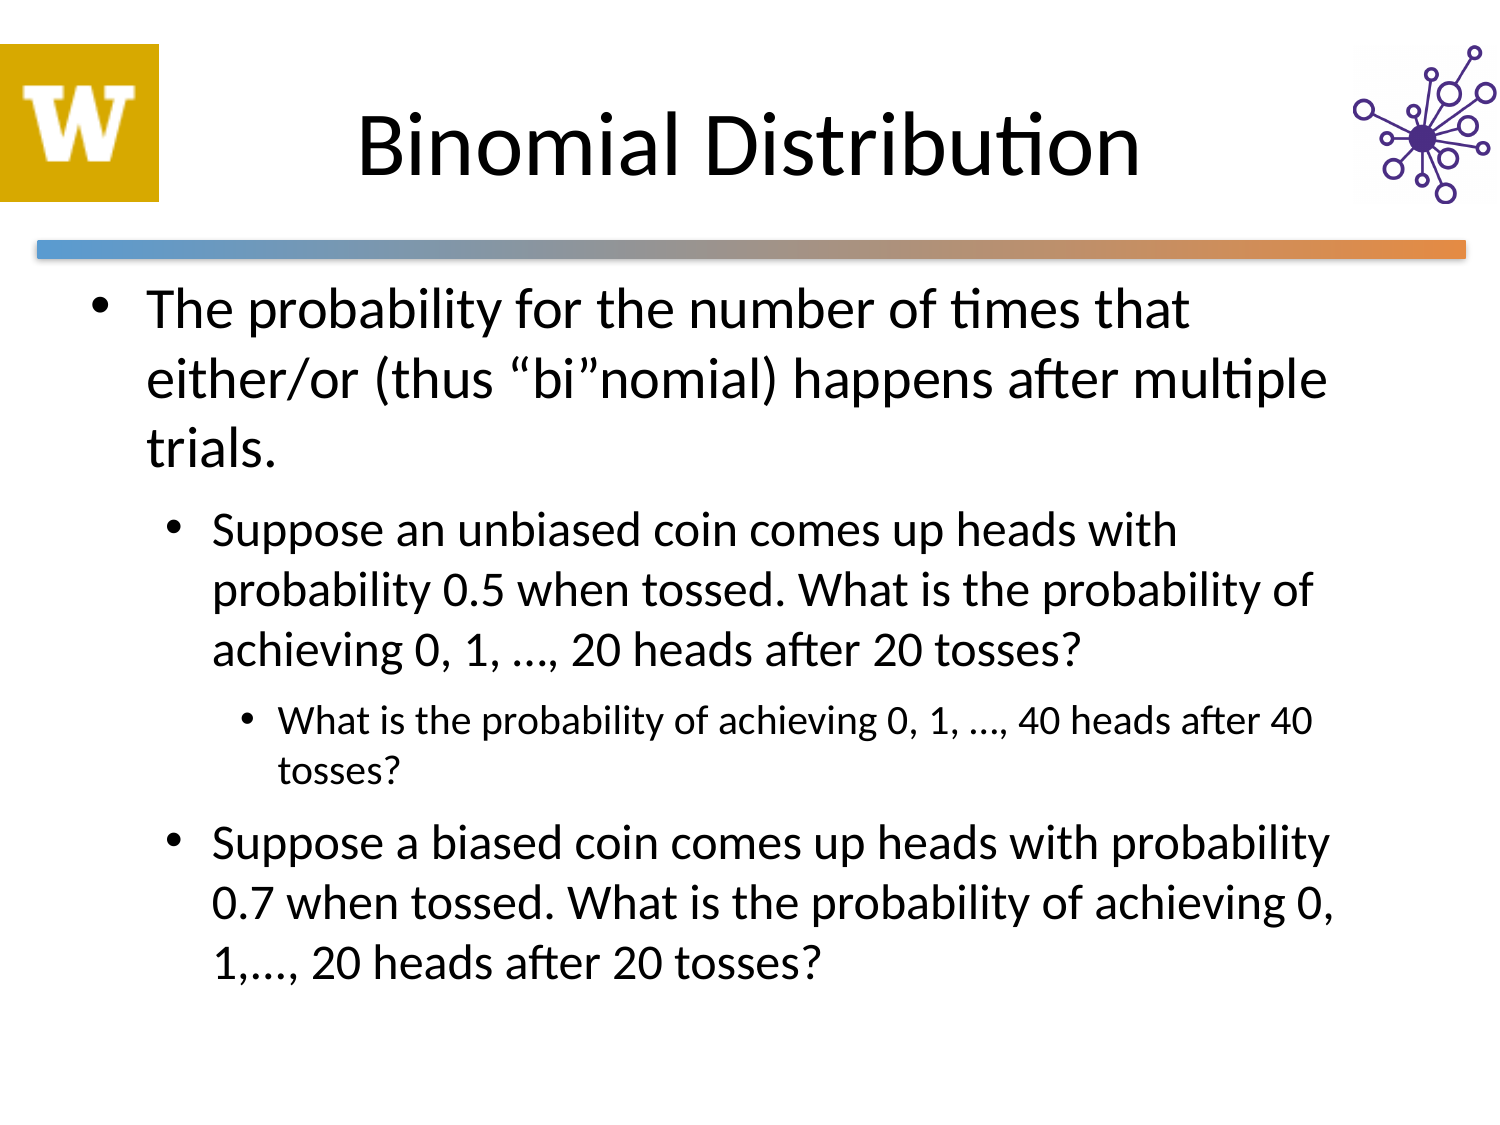

# Binomial Distribution
The probability for the number of times that either/or (thus “bi”nomial) happens after multiple trials.
Suppose an unbiased coin comes up heads with probability 0.5 when tossed. What is the probability of achieving 0, 1, …, 20 heads after 20 tosses?
What is the probability of achieving 0, 1, …, 40 heads after 40 tosses?
Suppose a biased coin comes up heads with probability 0.7 when tossed. What is the probability of achieving 0, 1,..., 20 heads after 20 tosses?